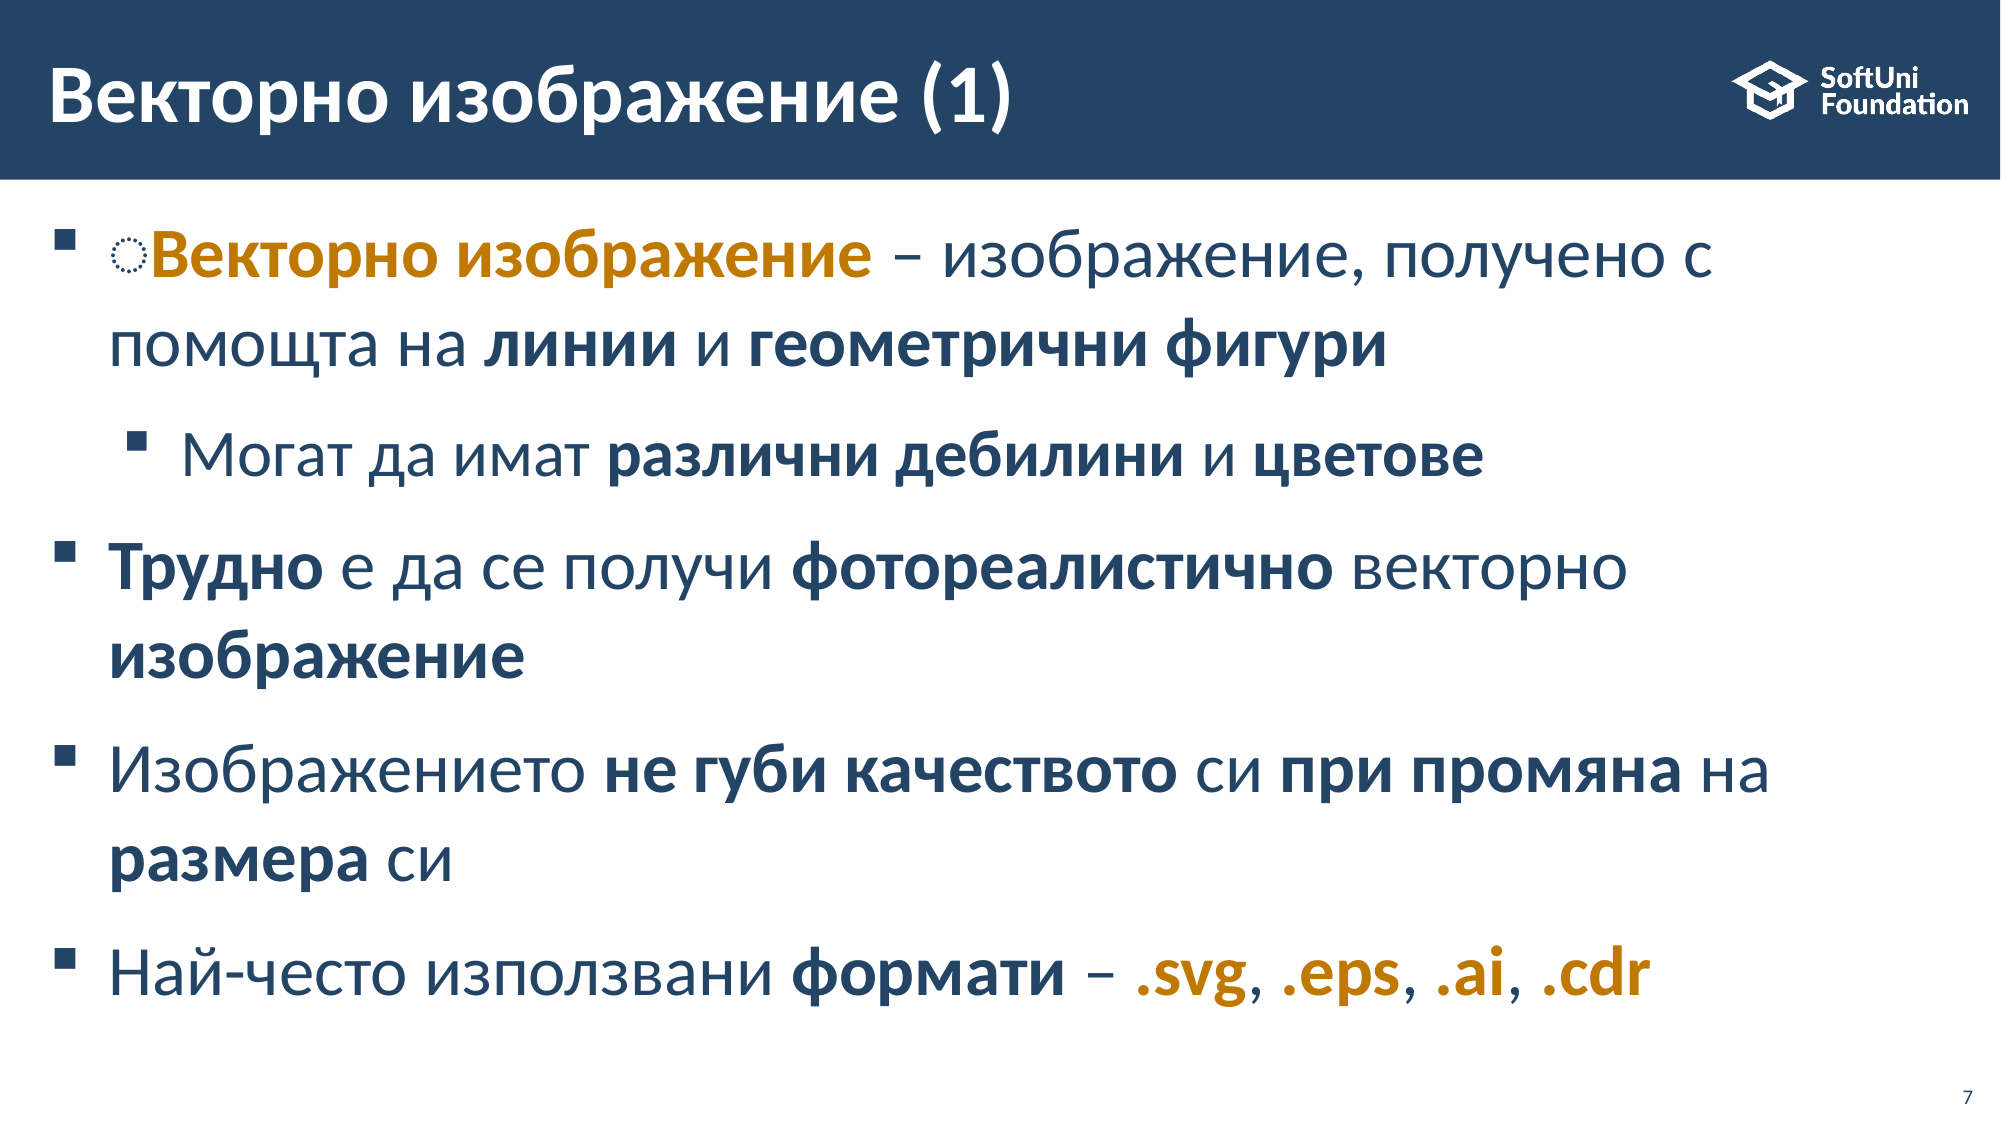

# Векторно изображение (1)
͏Векторно изображение – изображение, получено с помощта на линии и геометрични фигури
Могат да имат различни дебилини и цветове
Трудно е да се получи фотореалистично векторно изображение
Изображението не губи качеството си при промяна на размера си
Най-често използвани формати – .svg, .eps, .ai, .cdr
7